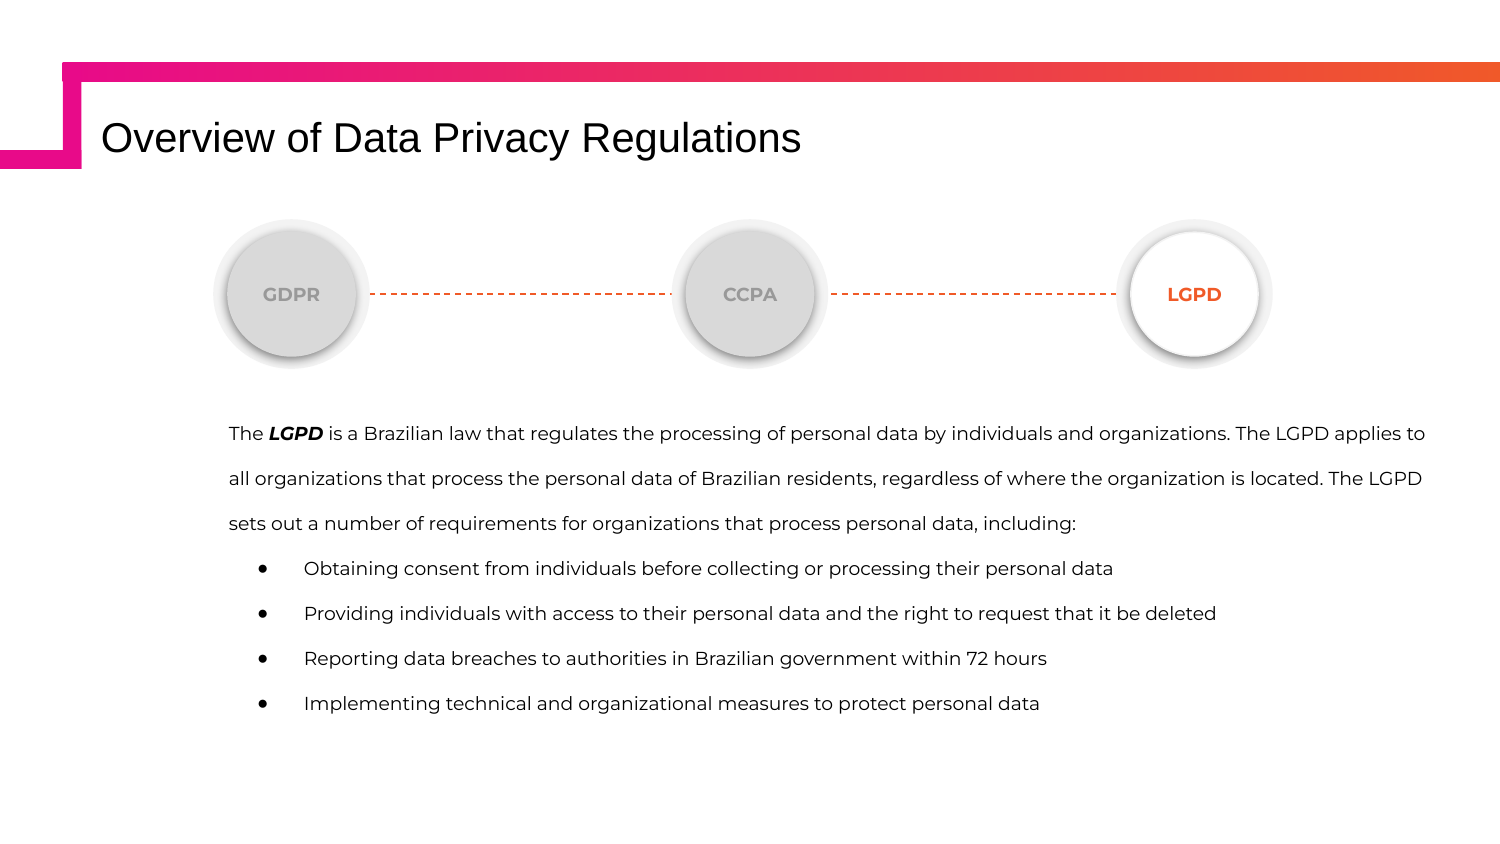

Overview of Data Privacy Regulations
#

GDPR
CCPA
LGPD
The LGPD is a Brazilian law that regulates the processing of personal data by individuals and organizations. The LGPD applies to all organizations that process the personal data of Brazilian residents, regardless of where the organization is located. The LGPD sets out a number of requirements for organizations that process personal data, including:
Obtaining consent from individuals before collecting or processing their personal data
Providing individuals with access to their personal data and the right to request that it be deleted
Reporting data breaches to authorities in Brazilian government within 72 hours
Implementing technical and organizational measures to protect personal data